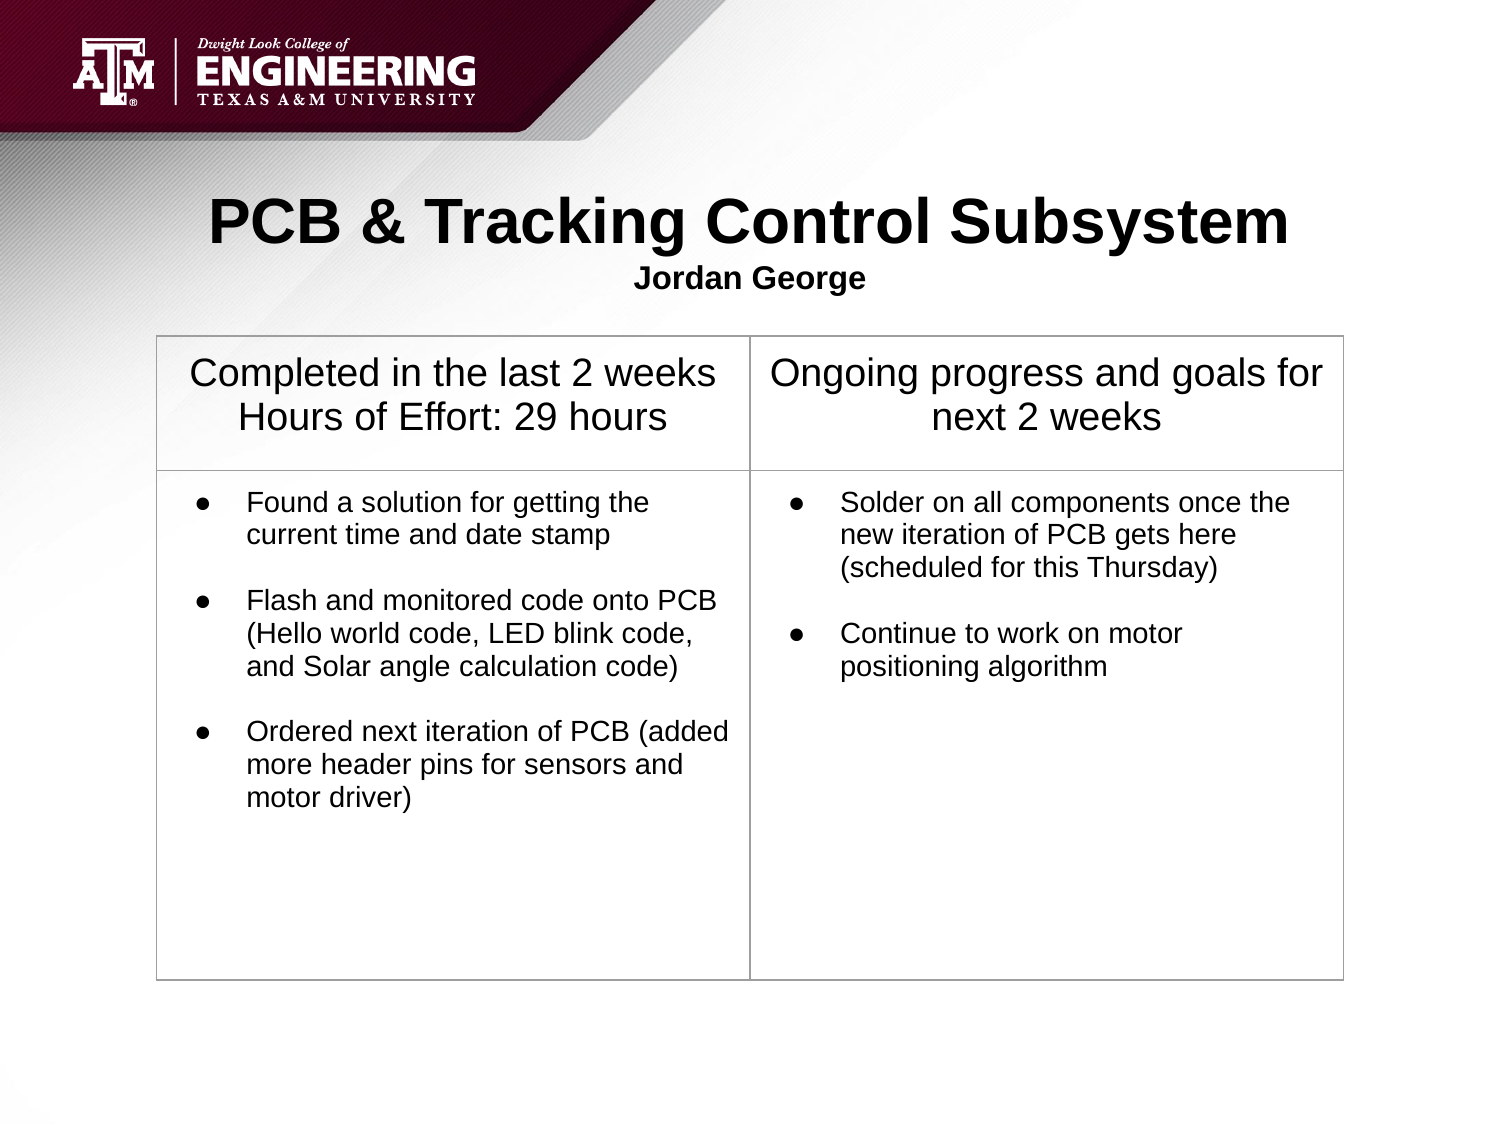

# PCB & Tracking Control Subsystem
Jordan George
| Completed in the last 2 weeks Hours of Effort: 29 hours | Ongoing progress and goals for next 2 weeks |
| --- | --- |
| Found a solution for getting the current time and date stamp Flash and monitored code onto PCB (Hello world code, LED blink code, and Solar angle calculation code) Ordered next iteration of PCB (added more header pins for sensors and motor driver) | Solder on all components once the new iteration of PCB gets here (scheduled for this Thursday) Continue to work on motor positioning algorithm |